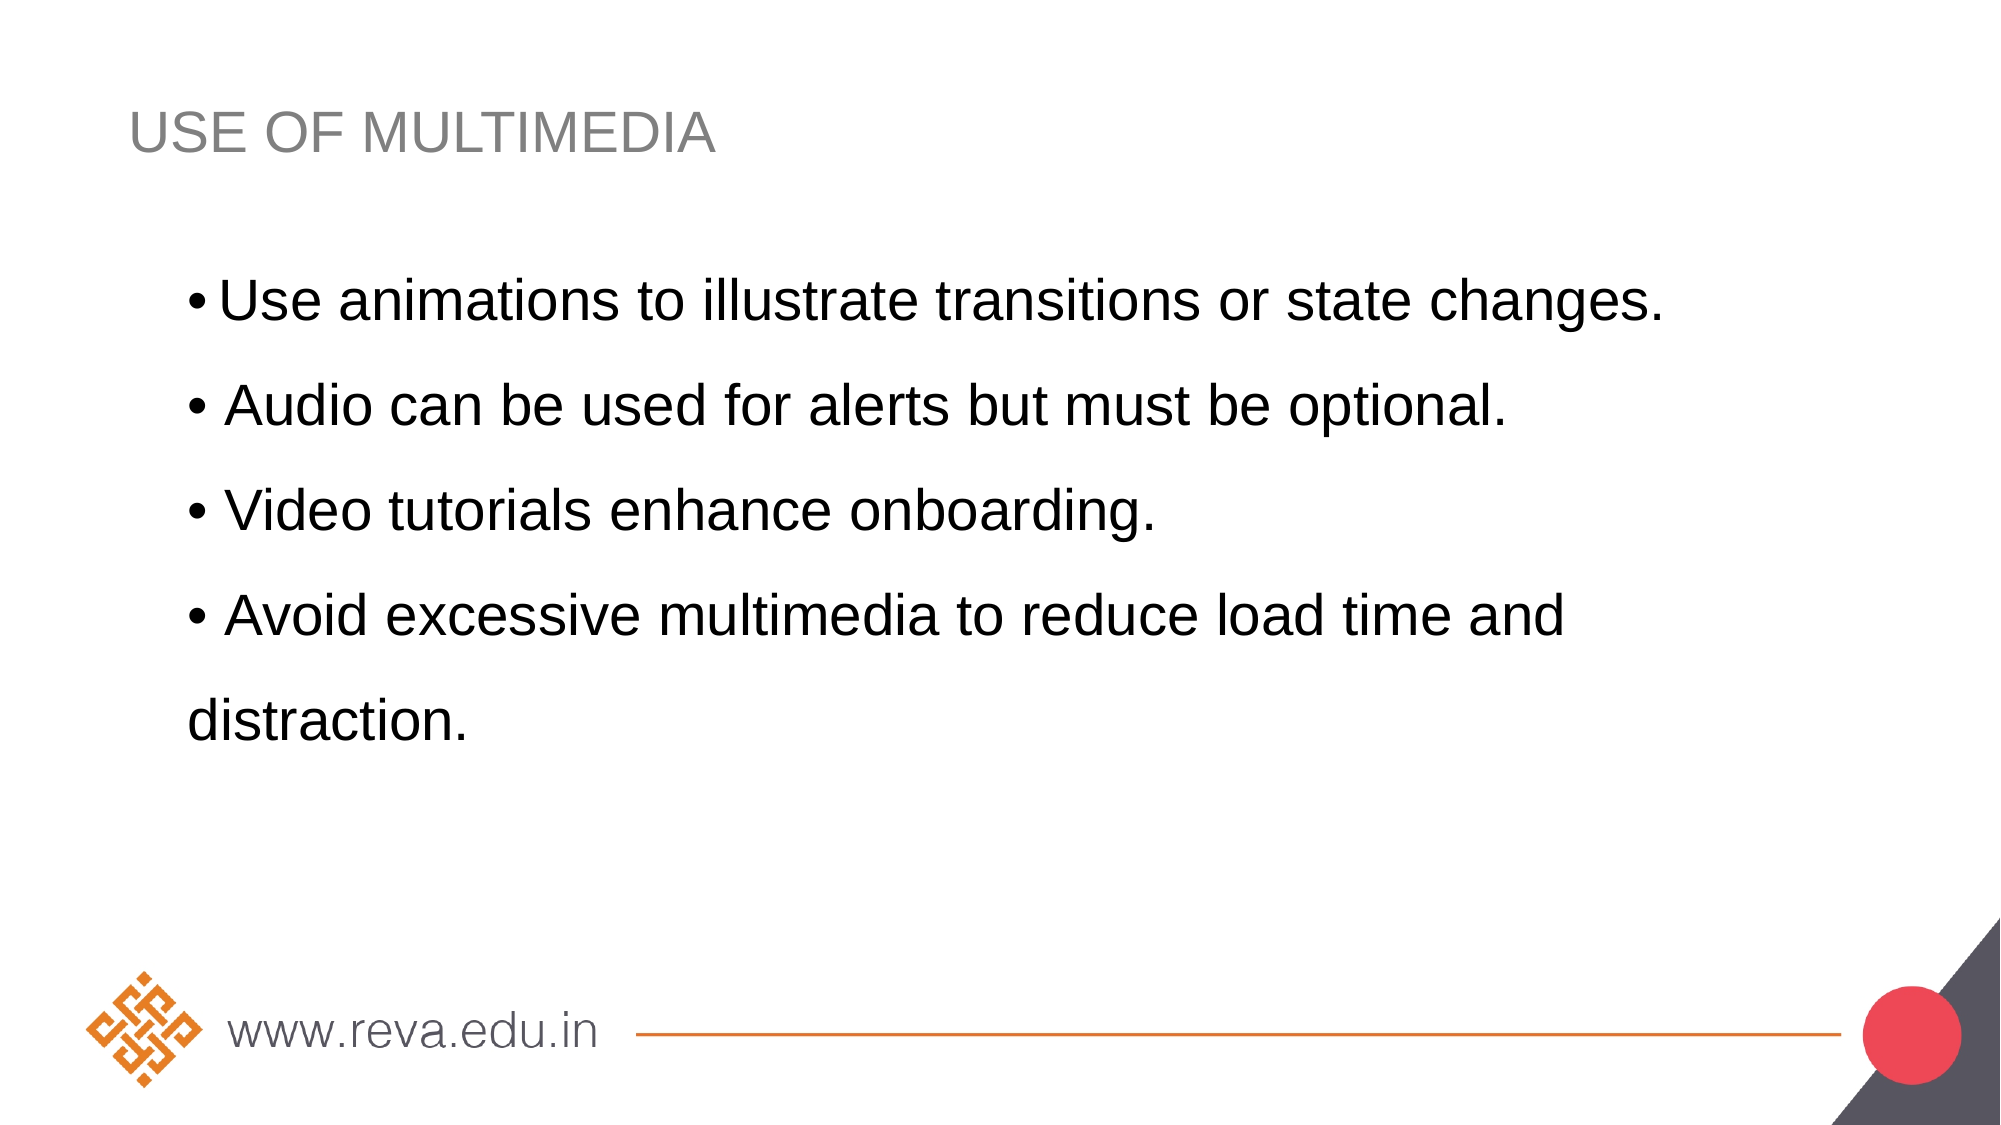

# Use of Multimedia
• Use animations to illustrate transitions or state changes.
• Audio can be used for alerts but must be optional.
• Video tutorials enhance onboarding.
• Avoid excessive multimedia to reduce load time and distraction.